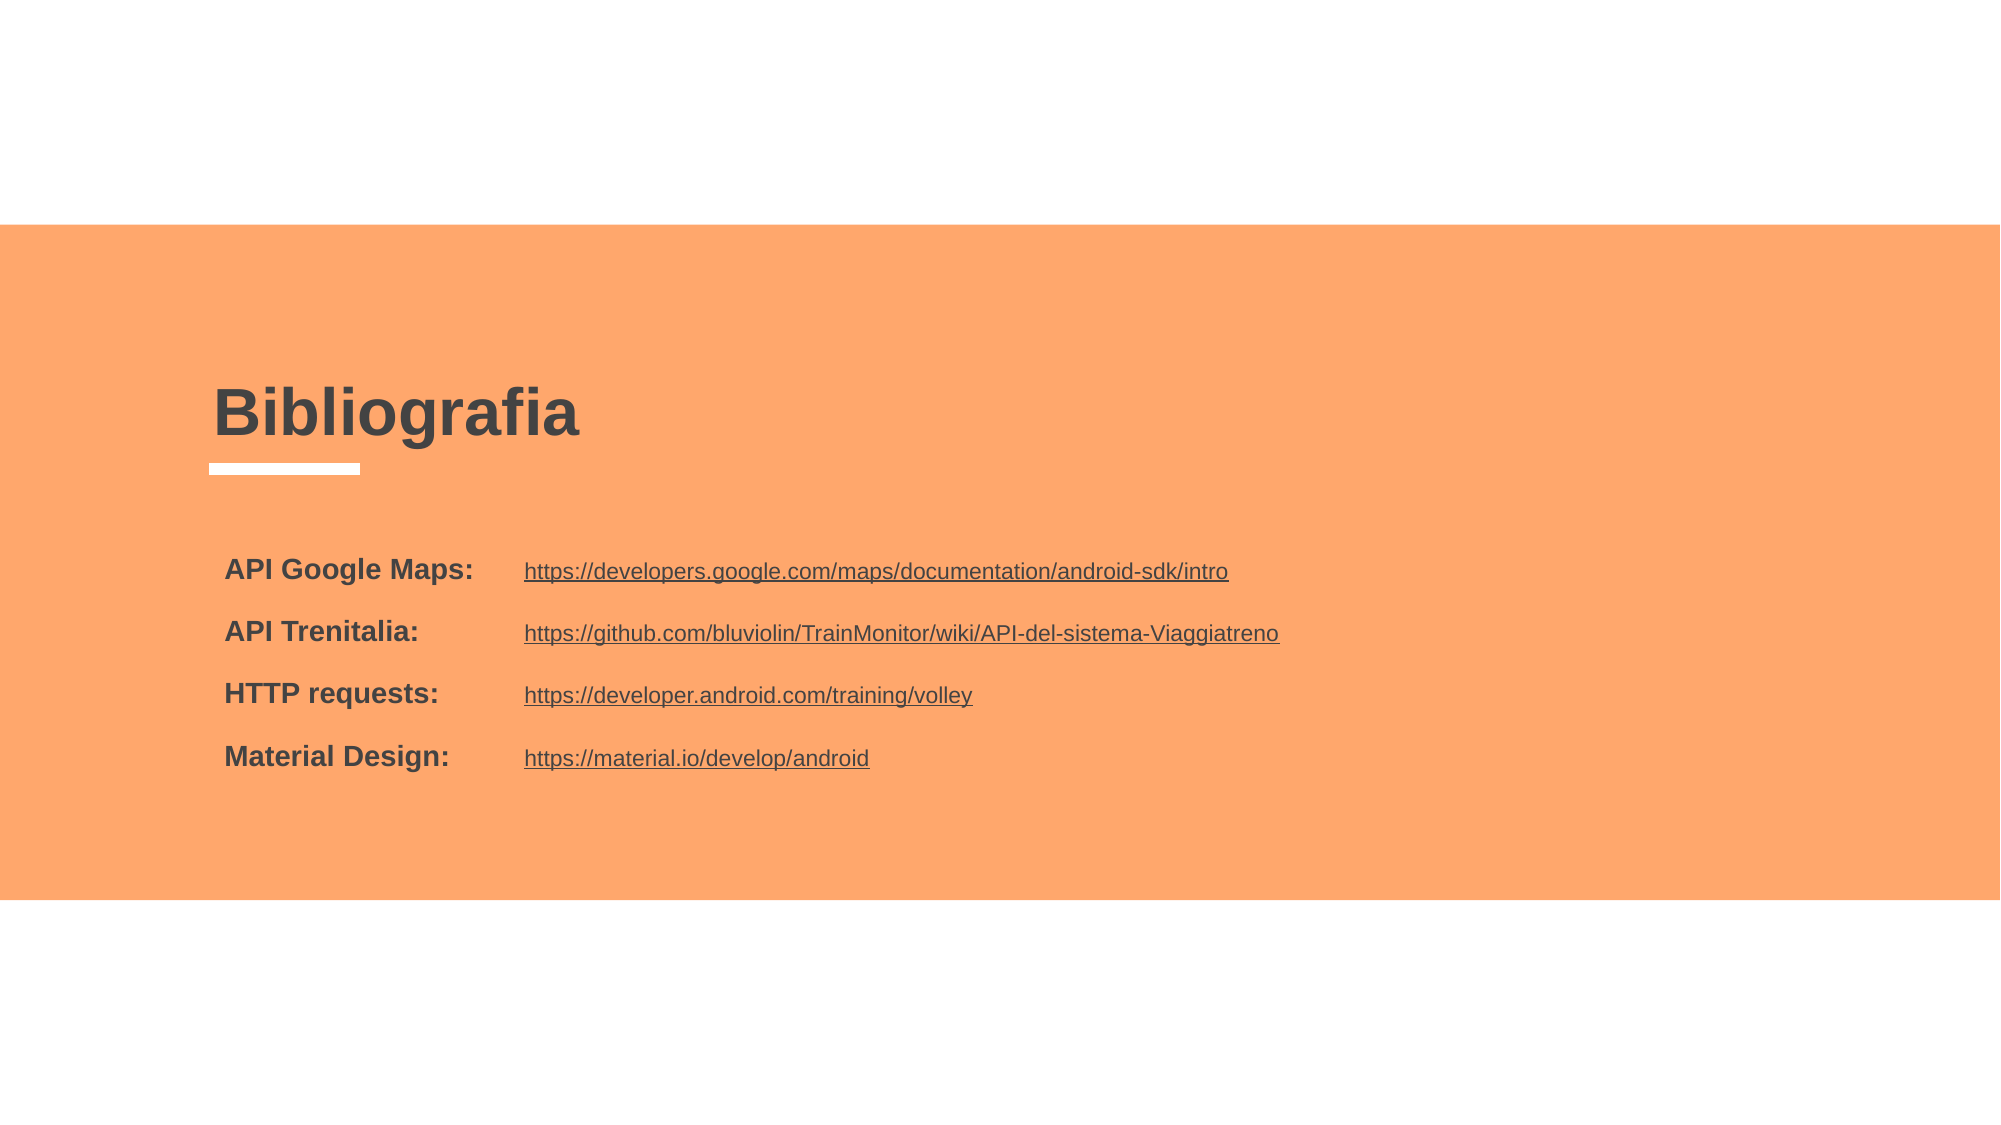

# Bibliografia
API Google Maps:	https://developers.google.com/maps/documentation/android-sdk/intro

API Trenitalia:	https://github.com/bluviolin/TrainMonitor/wiki/API-del-sistema-Viaggiatreno

HTTP requests:	https://developer.android.com/training/volley

Material Design: 	https://material.io/develop/android